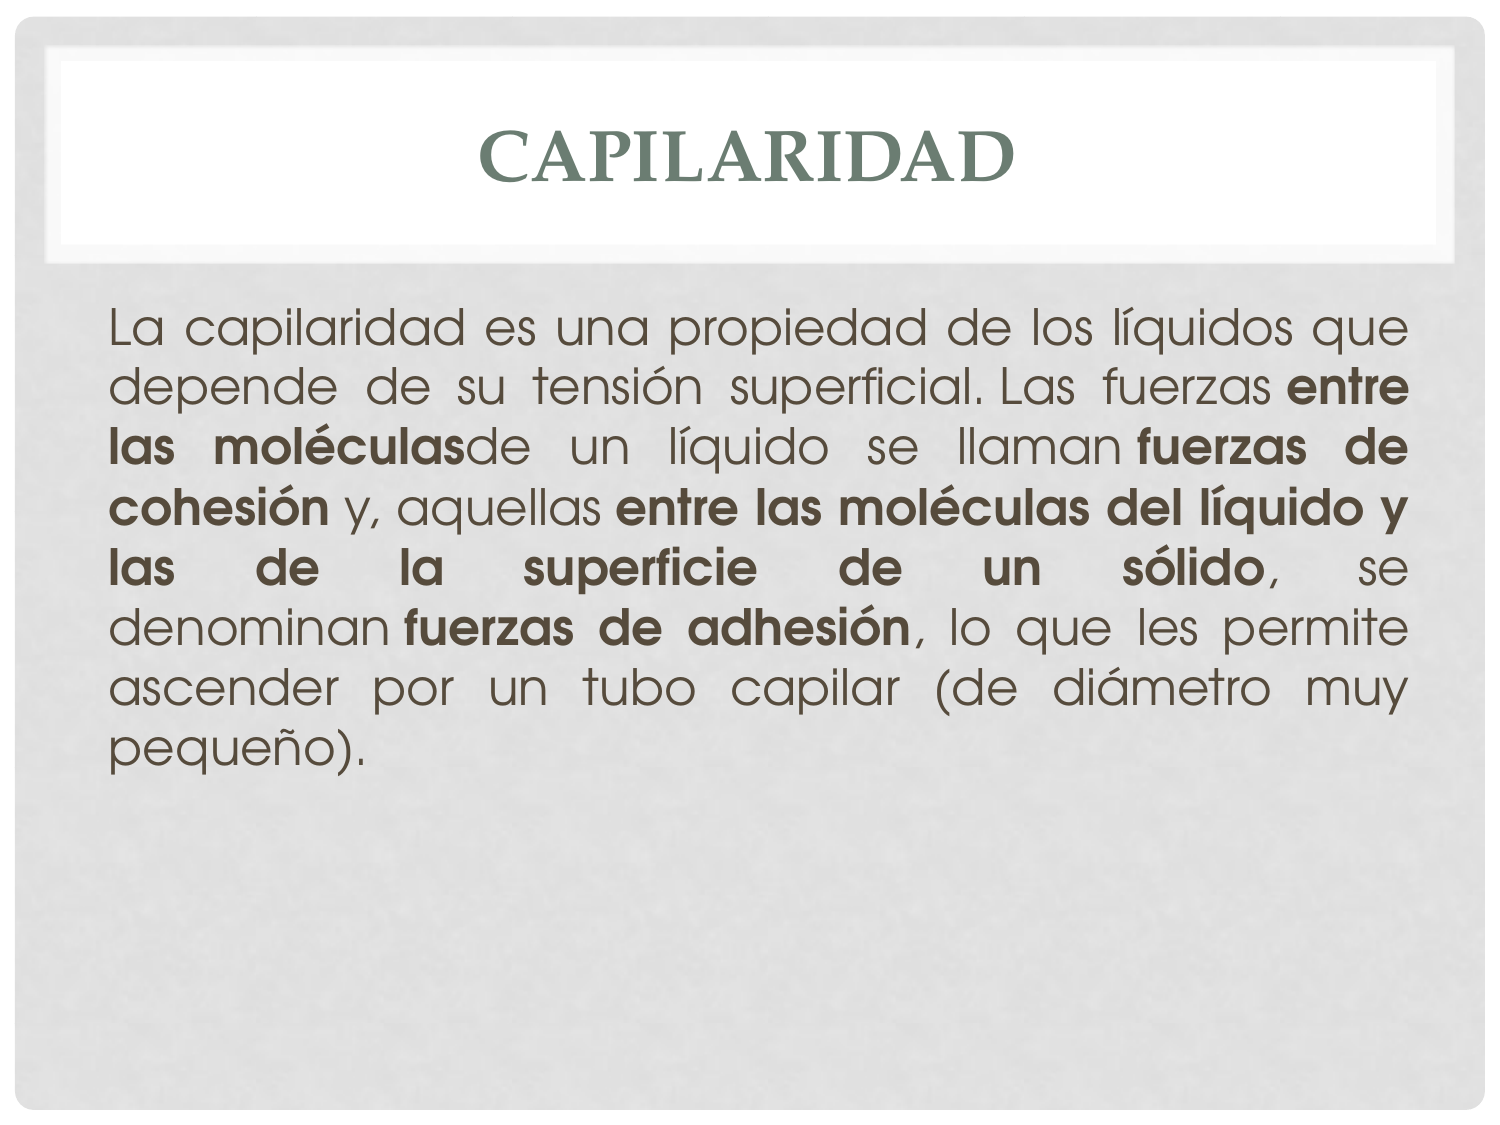

# Capilaridad
La capilaridad es una propiedad de los líquidos que depende de su tensión superficial. Las fuerzas entre las moléculasde un líquido se llaman fuerzas de cohesión y, aquellas entre las moléculas del líquido y las de la superficie de un sólido, se denominan fuerzas de adhesión, lo que les permite ascender por un tubo capilar (de diámetro muy pequeño).